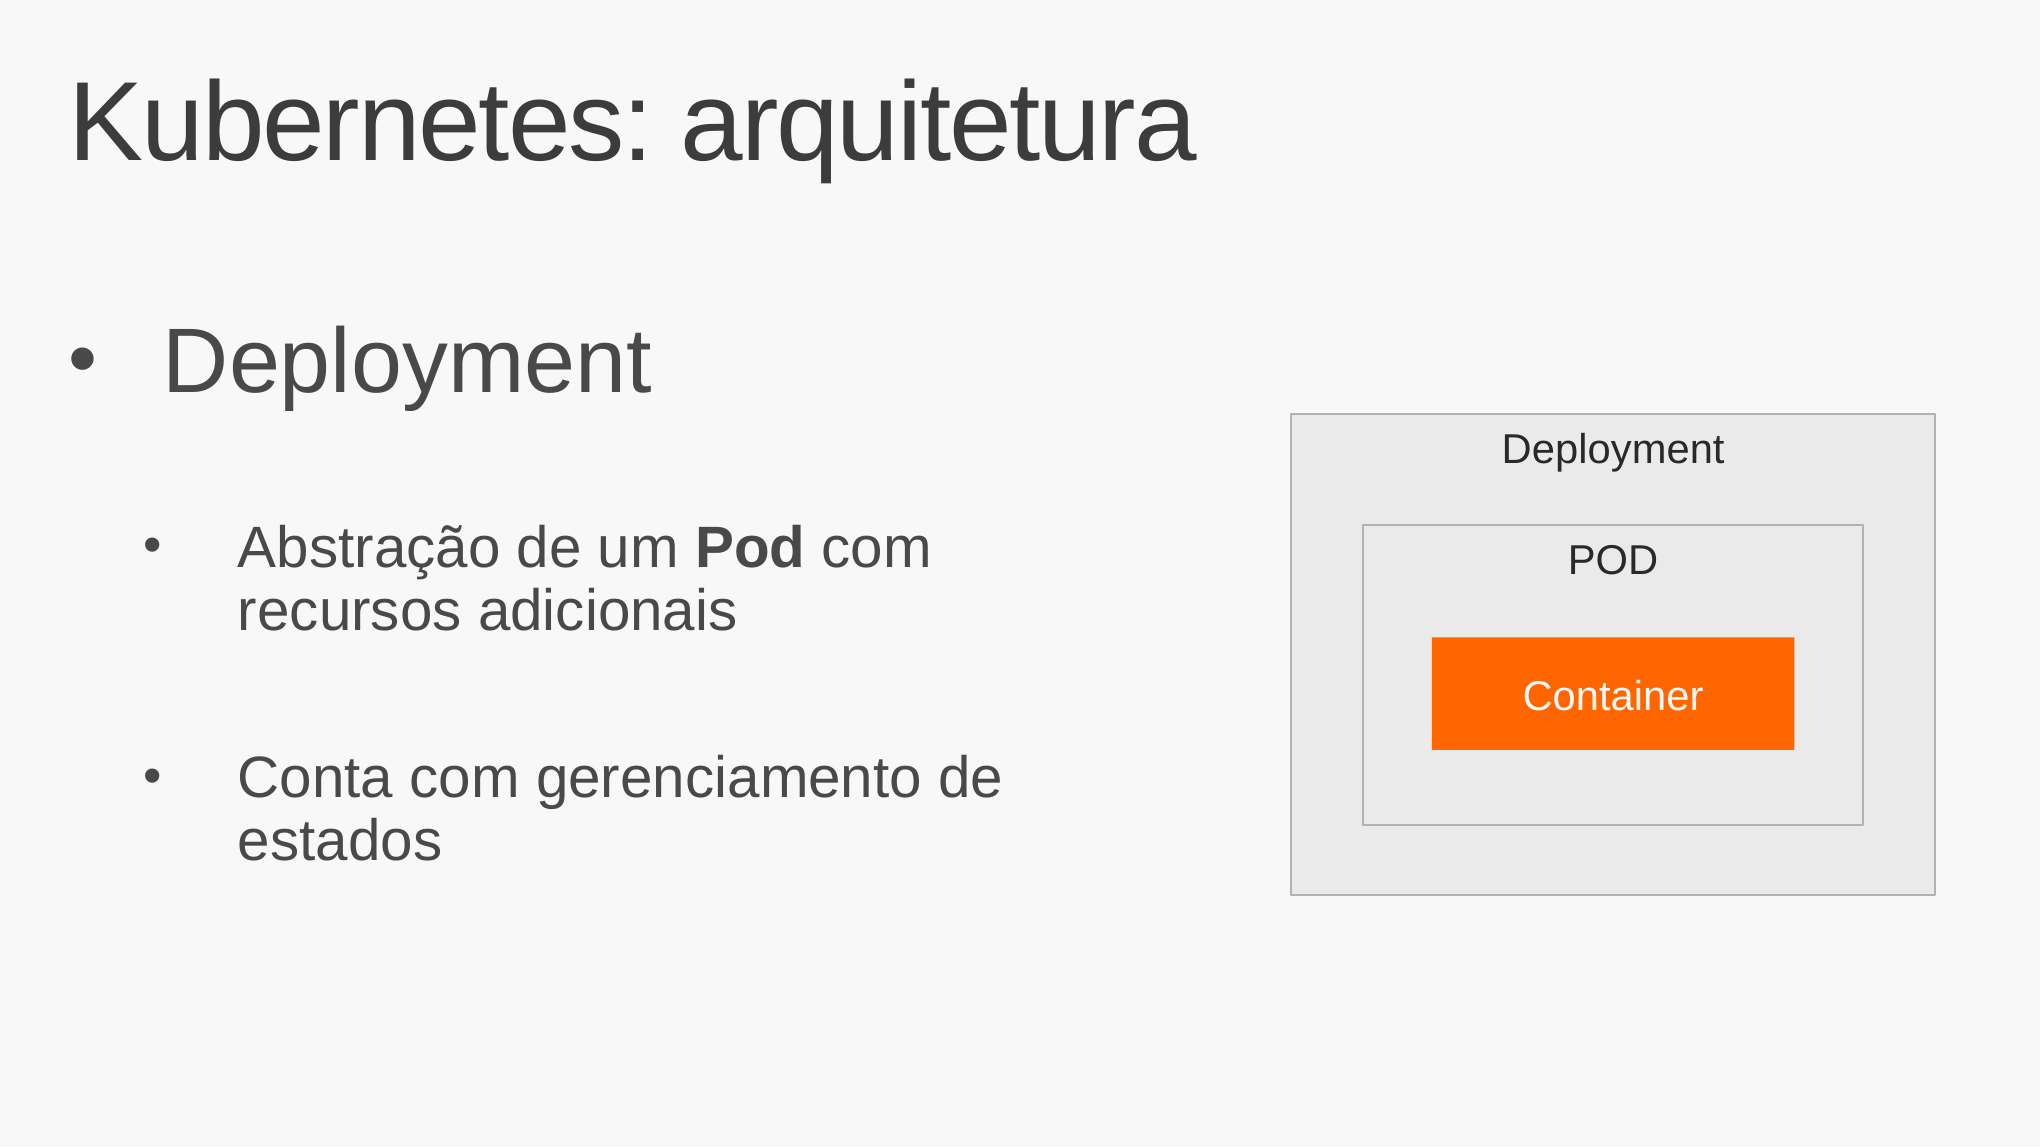

# Kubernetes: arquitetura
Deployment

Abstração de um Pod com recursos adicionais

Conta com gerenciamento de estados

Deployment
POD
Container